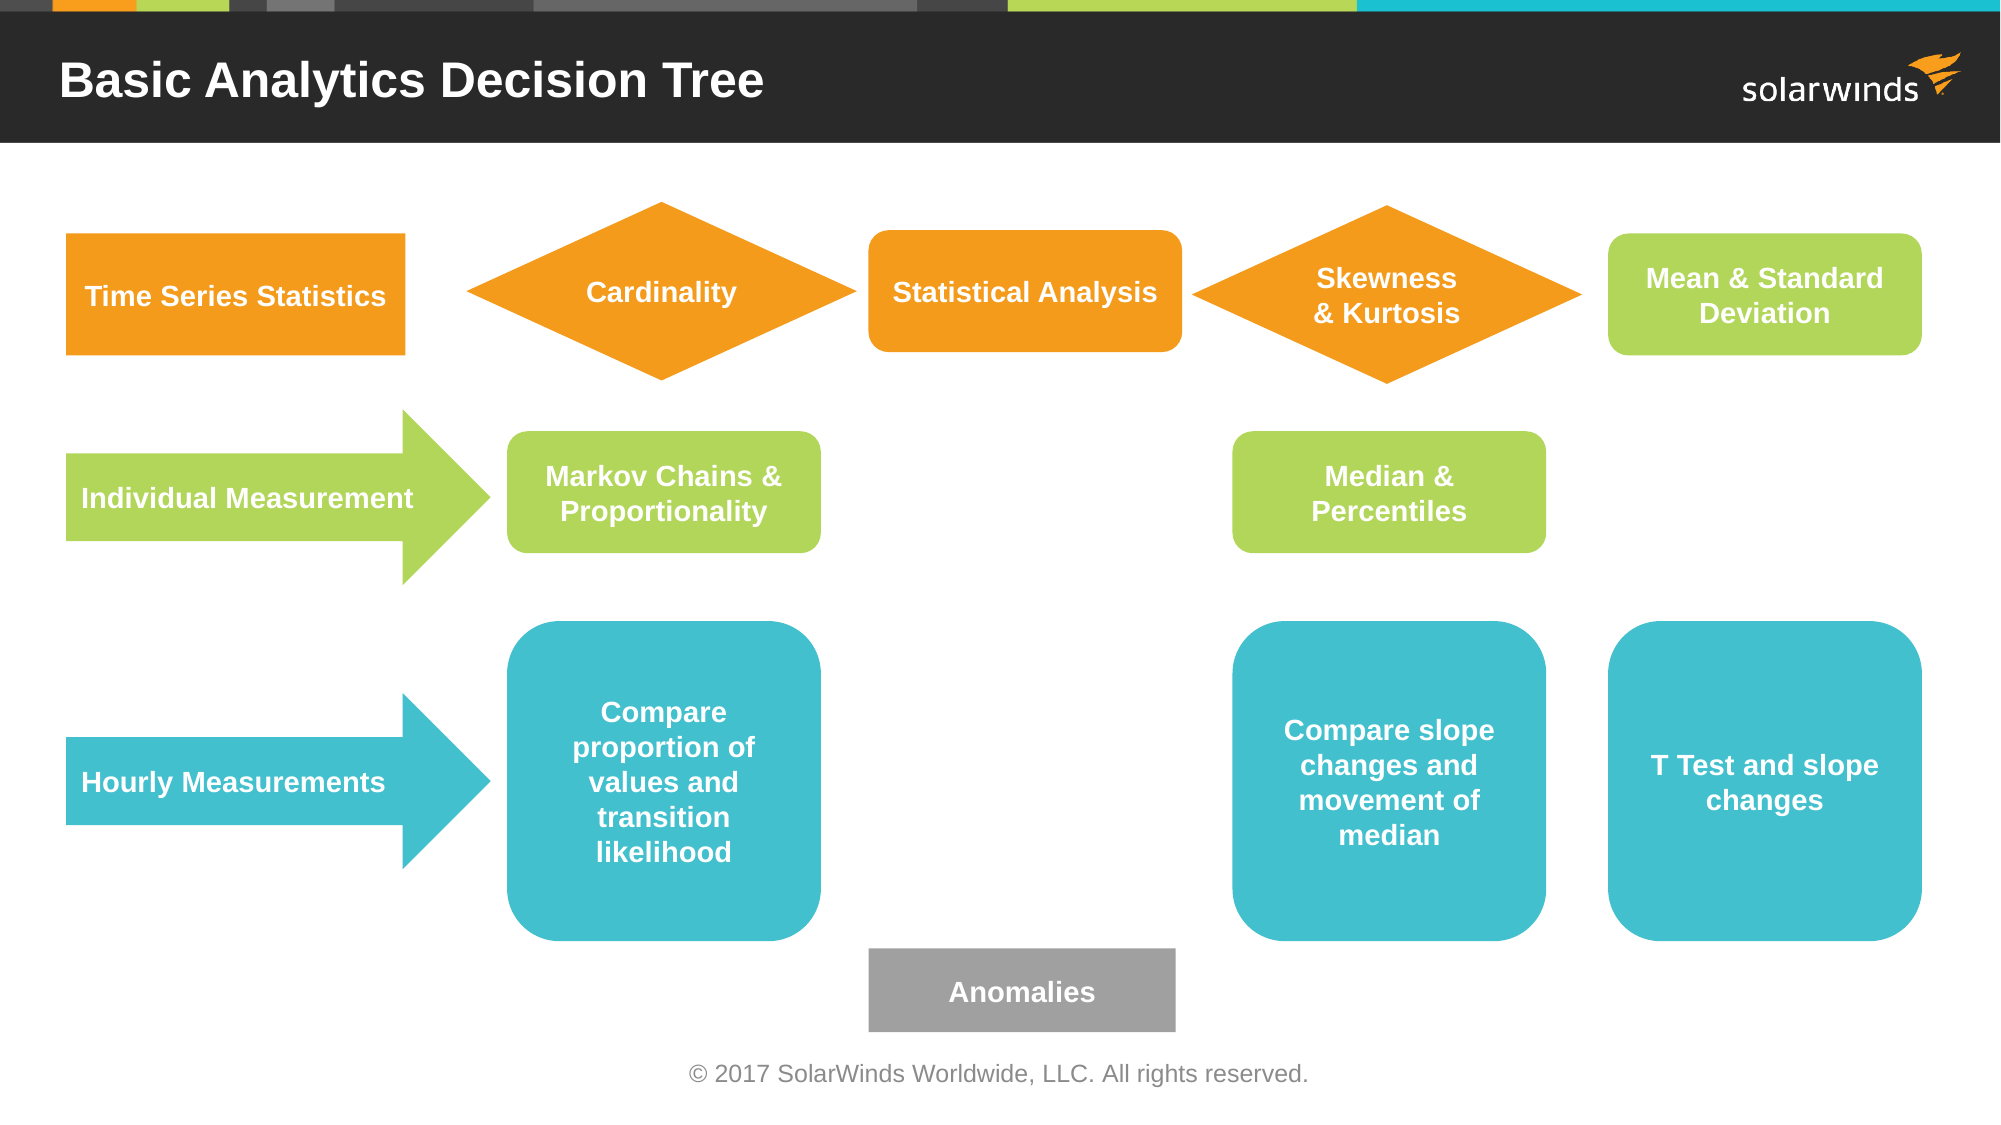

# Basic Analytics Decision Tree
Cardinality
Skewness & Kurtosis
Statistical Analysis
Time Series Statistics
Mean & Standard Deviation
Individual Measurement
Markov Chains & Proportionality
Median & Percentiles
Compare proportion of values and transition likelihood
Compare slope changes and movement of median
T Test and slope changes
Hourly Measurements
Anomalies
© 2017 SolarWinds Worldwide, LLC. All rights reserved.